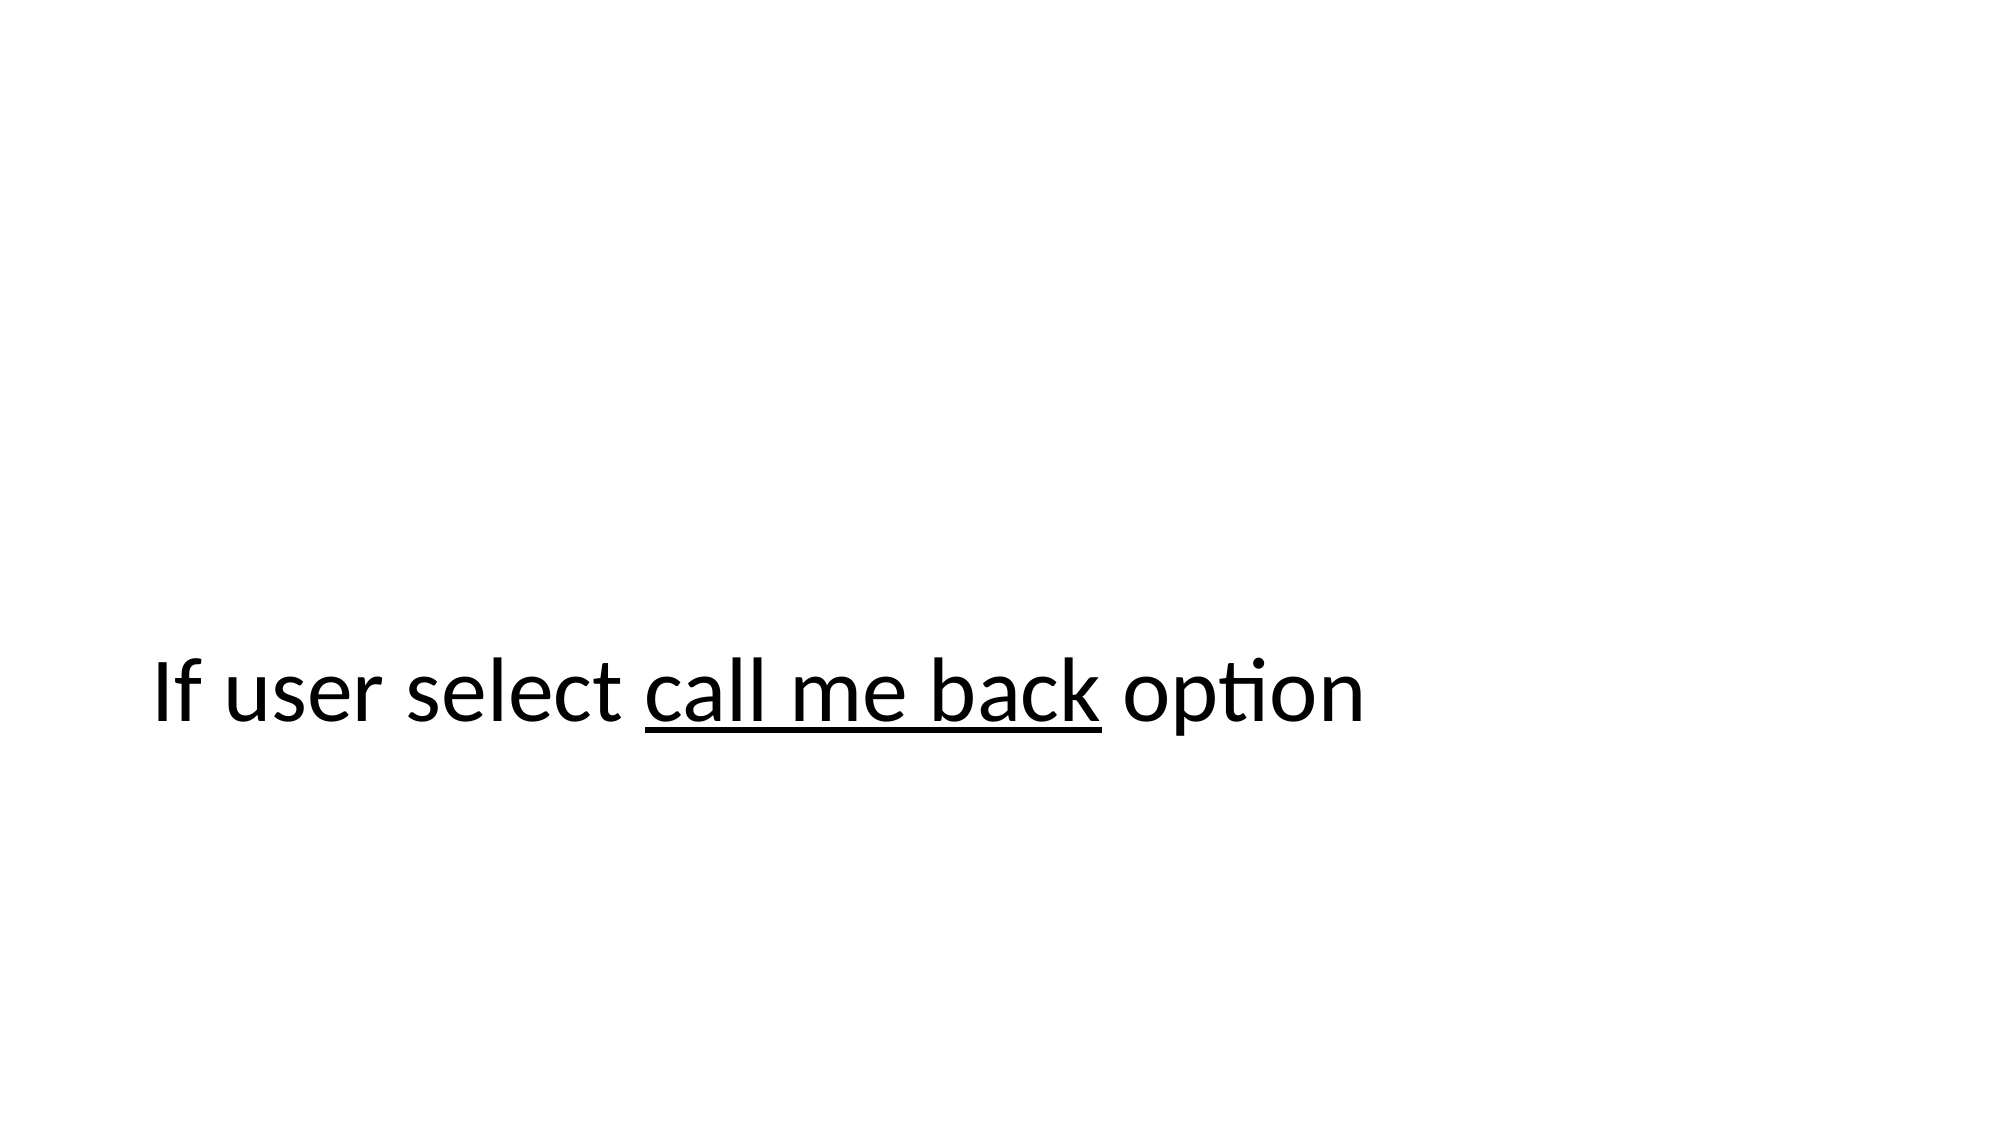

# If user select call me back option